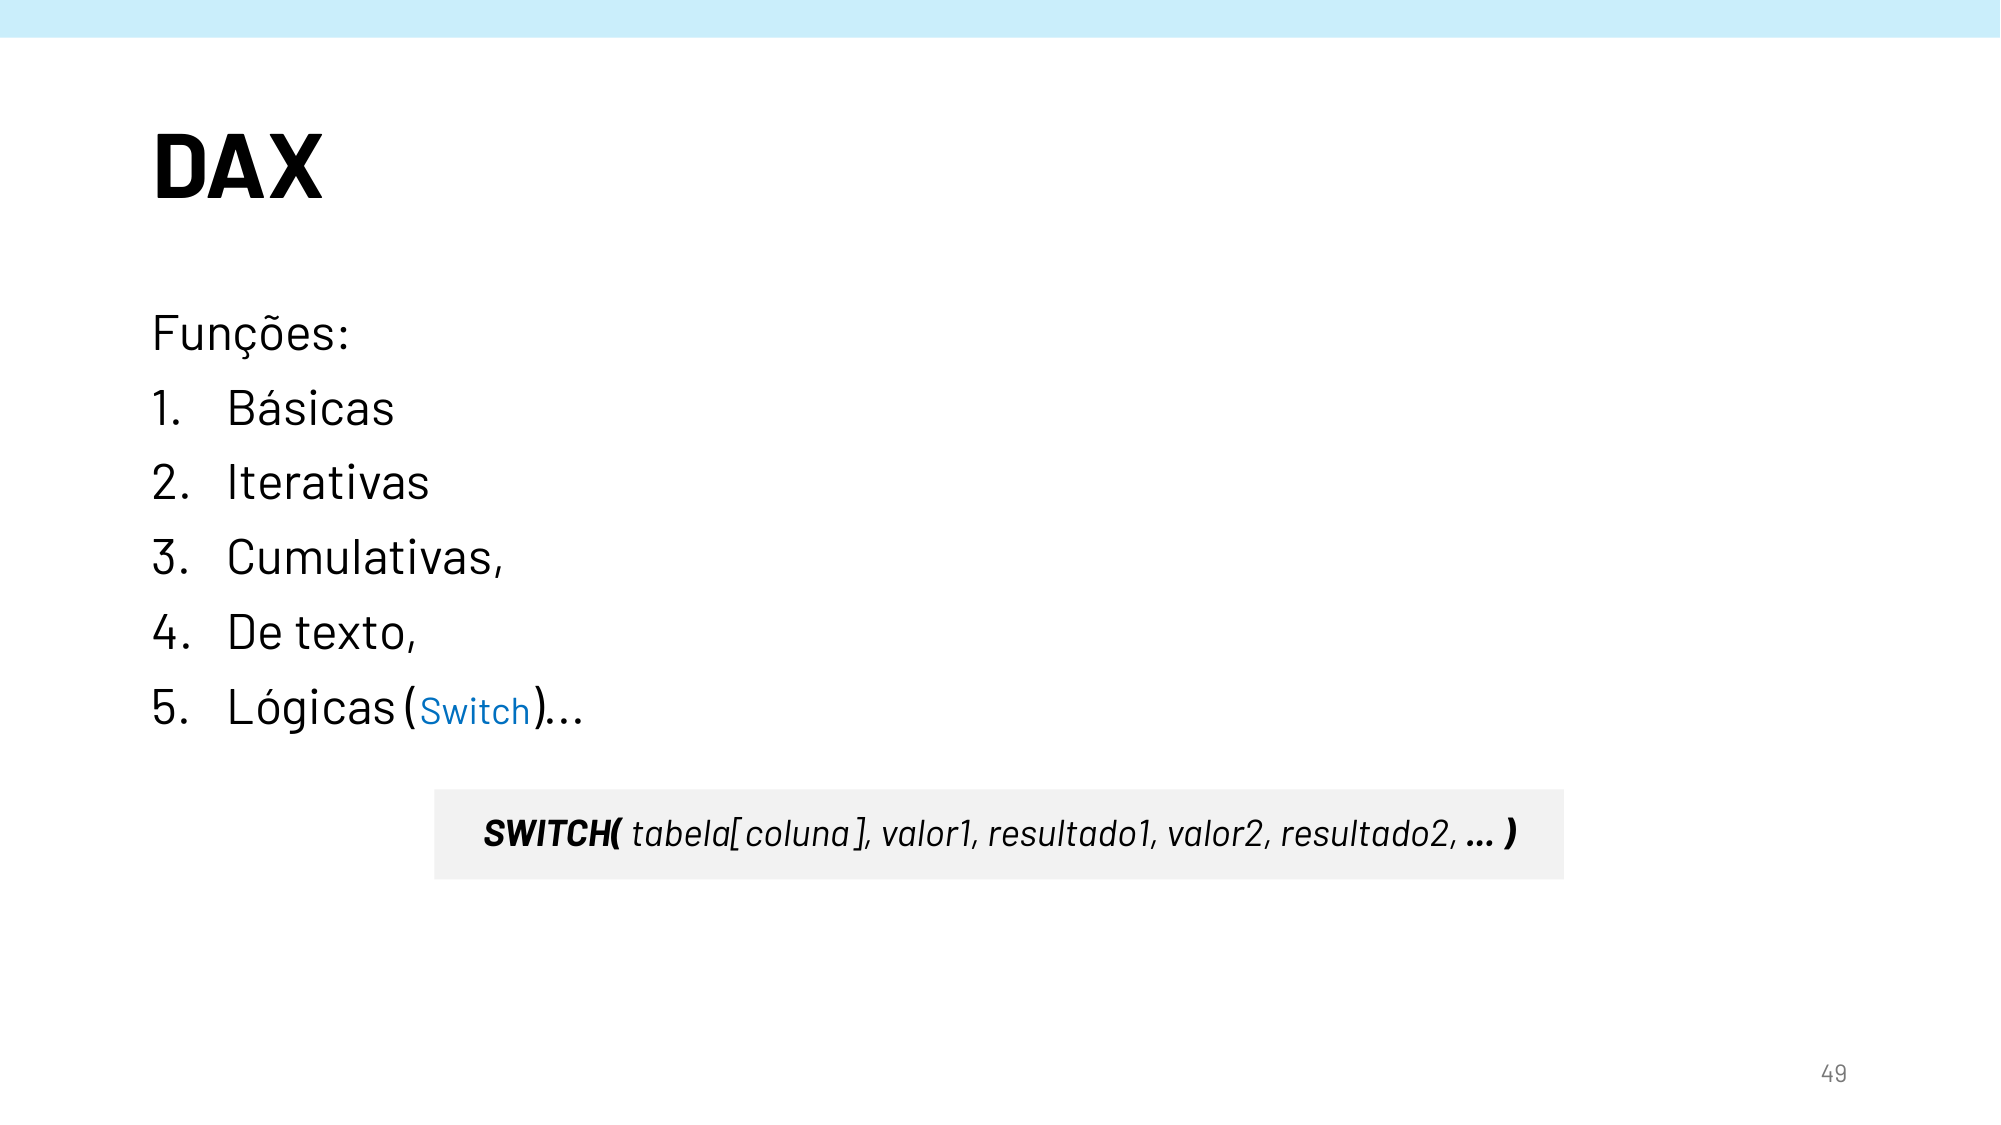

# DAX
Funções:
Básicas
Iterativas
Cumulativas,
De texto,
Lógicas (Switch)...
SWITCH( tabela[coluna], valor1, resultado1, valor2, resultado2, ... )
49